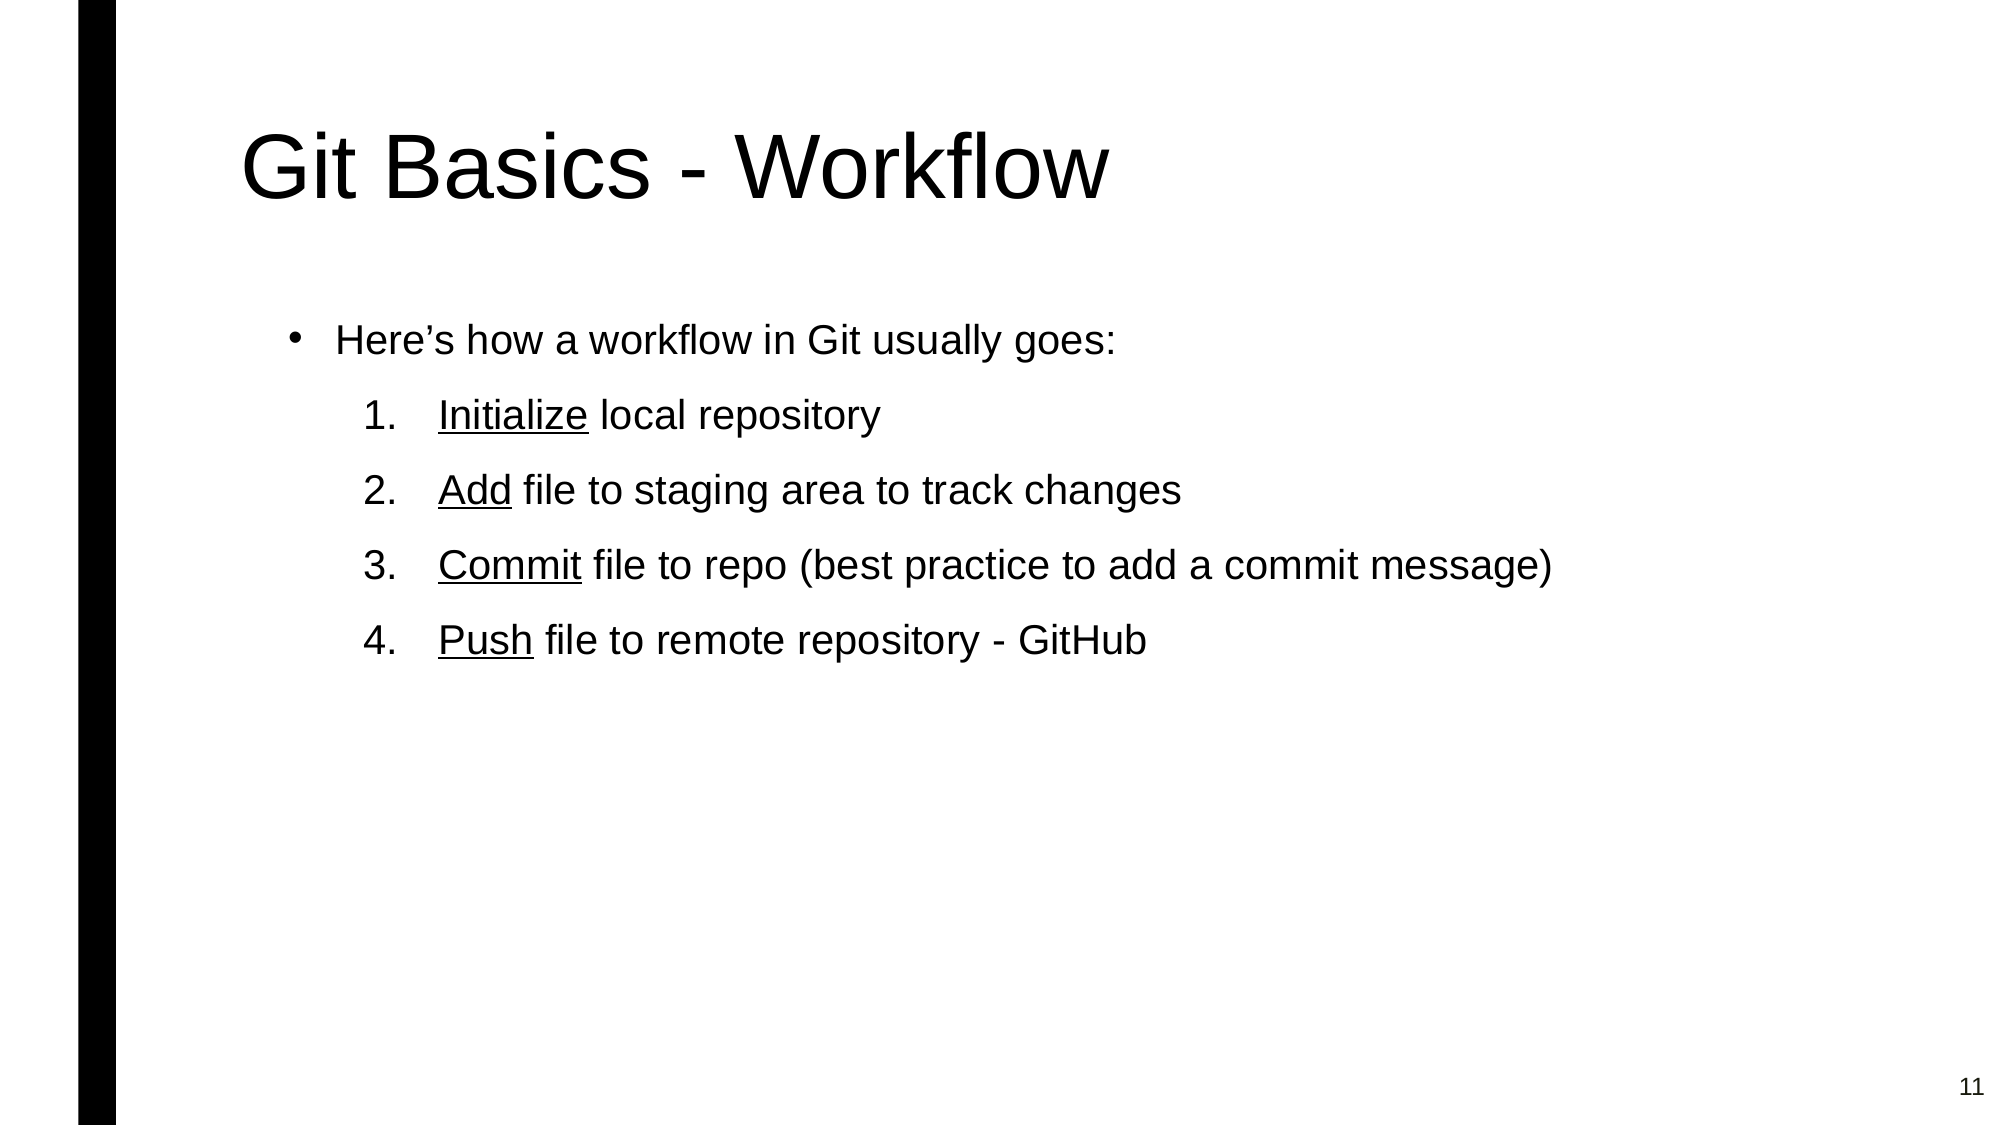

# Git Basics - Workflow
Here’s how a workflow in Git usually goes:
Initialize local repository
Add file to staging area to track changes
Commit file to repo (best practice to add a commit message)
Push file to remote repository - GitHub
11